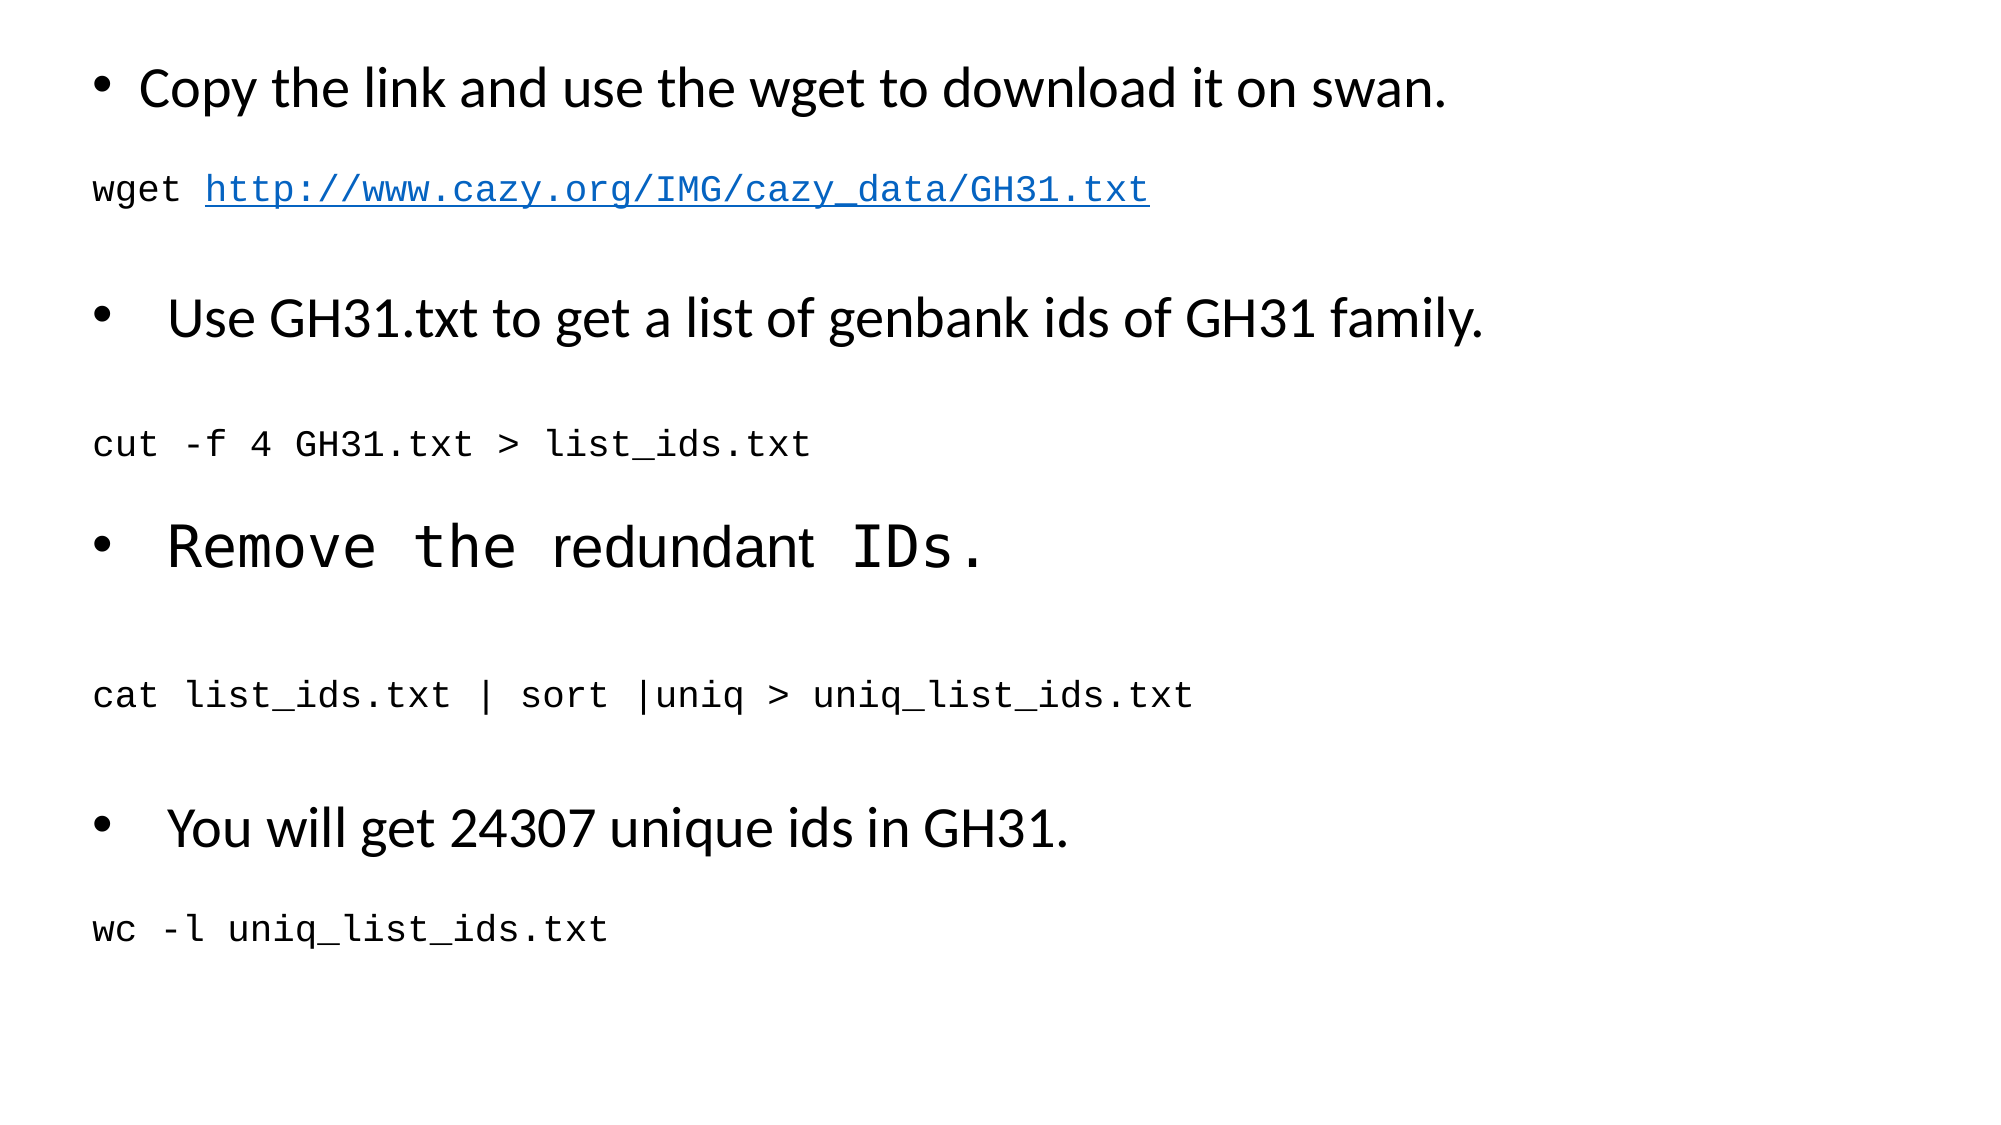

Copy the link and use the wget to download it on swan.

wget http://www.cazy.org/IMG/cazy_data/GH31.txt

Use GH31.txt to get a list of genbank ids of GH31 family.

cut -f 4 GH31.txt > list_ids.txt

Remove the redundant IDs.

cat list_ids.txt | sort |uniq > uniq_list_ids.txt

You will get 24307 unique ids in GH31.

wc -l uniq_list_ids.txt